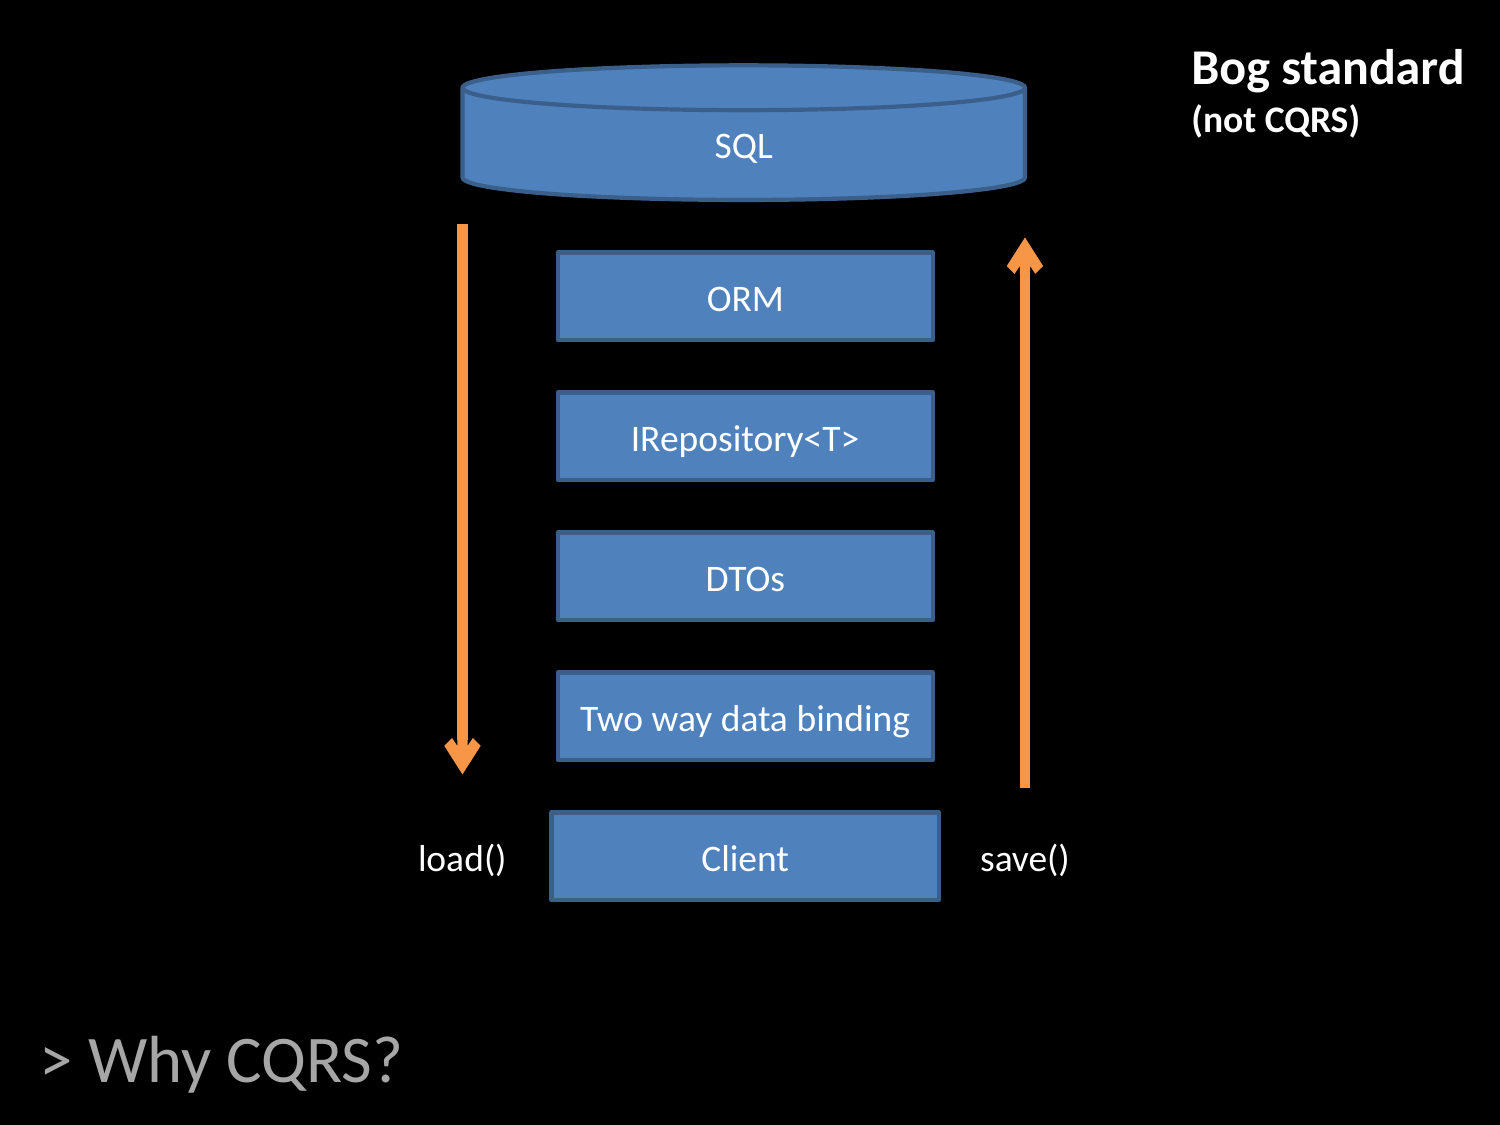

Bog standard
(not CQRS)
SQL
ORM
IRepository<T>
DTOs
Two way data binding
Client
load()
save()
# > Why CQRS?